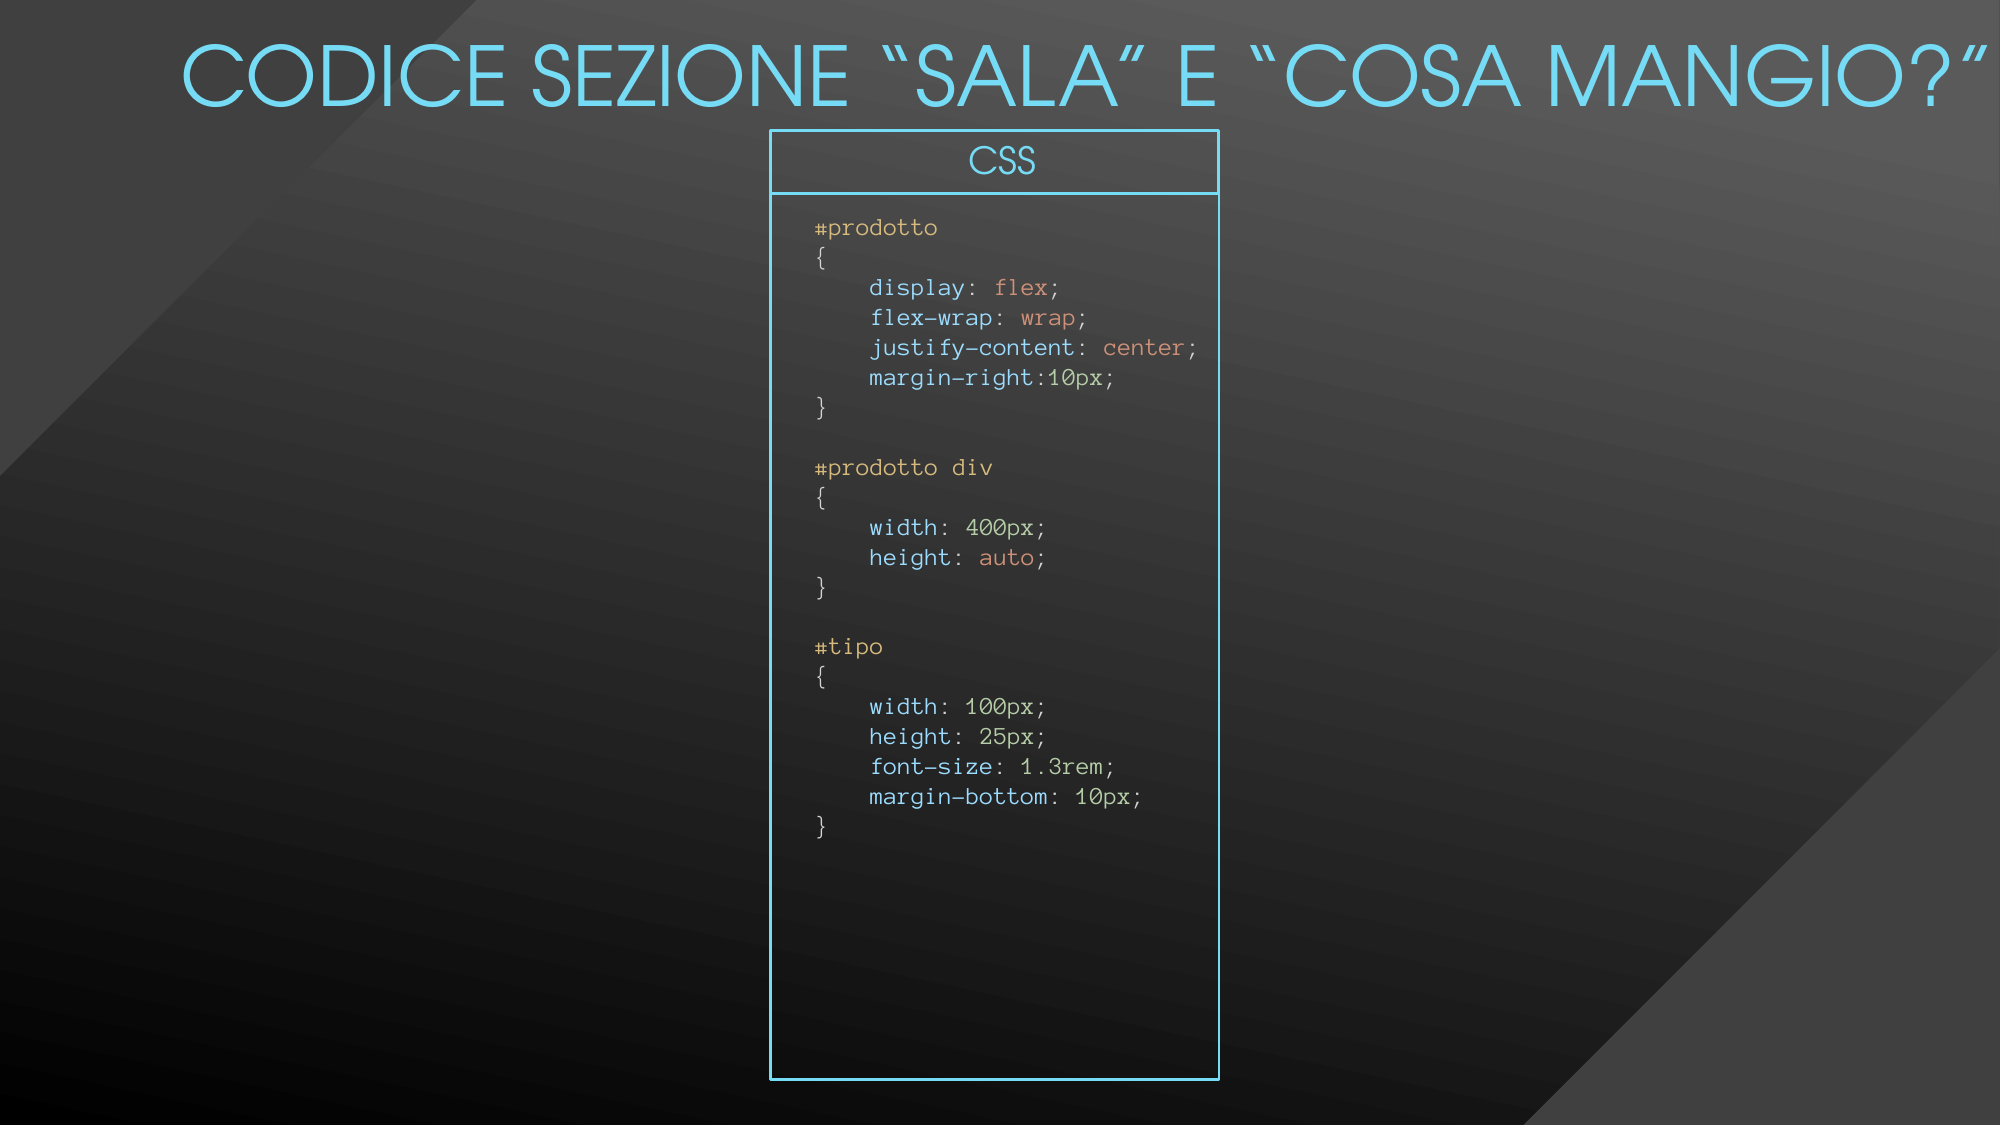

# Codice Sezione “sALA” E “Cosa maNGIO?”
CSS

#prodotto
{
    display: flex;
    flex-wrap: wrap;
    justify-content: center;
    margin-right:10px;
}
#prodotto div
{
    width: 400px;
    height: auto;
}
#tipo
{
    width: 100px;
    height: 25px;
    font-size: 1.3rem;
    margin-bottom: 10px;
}